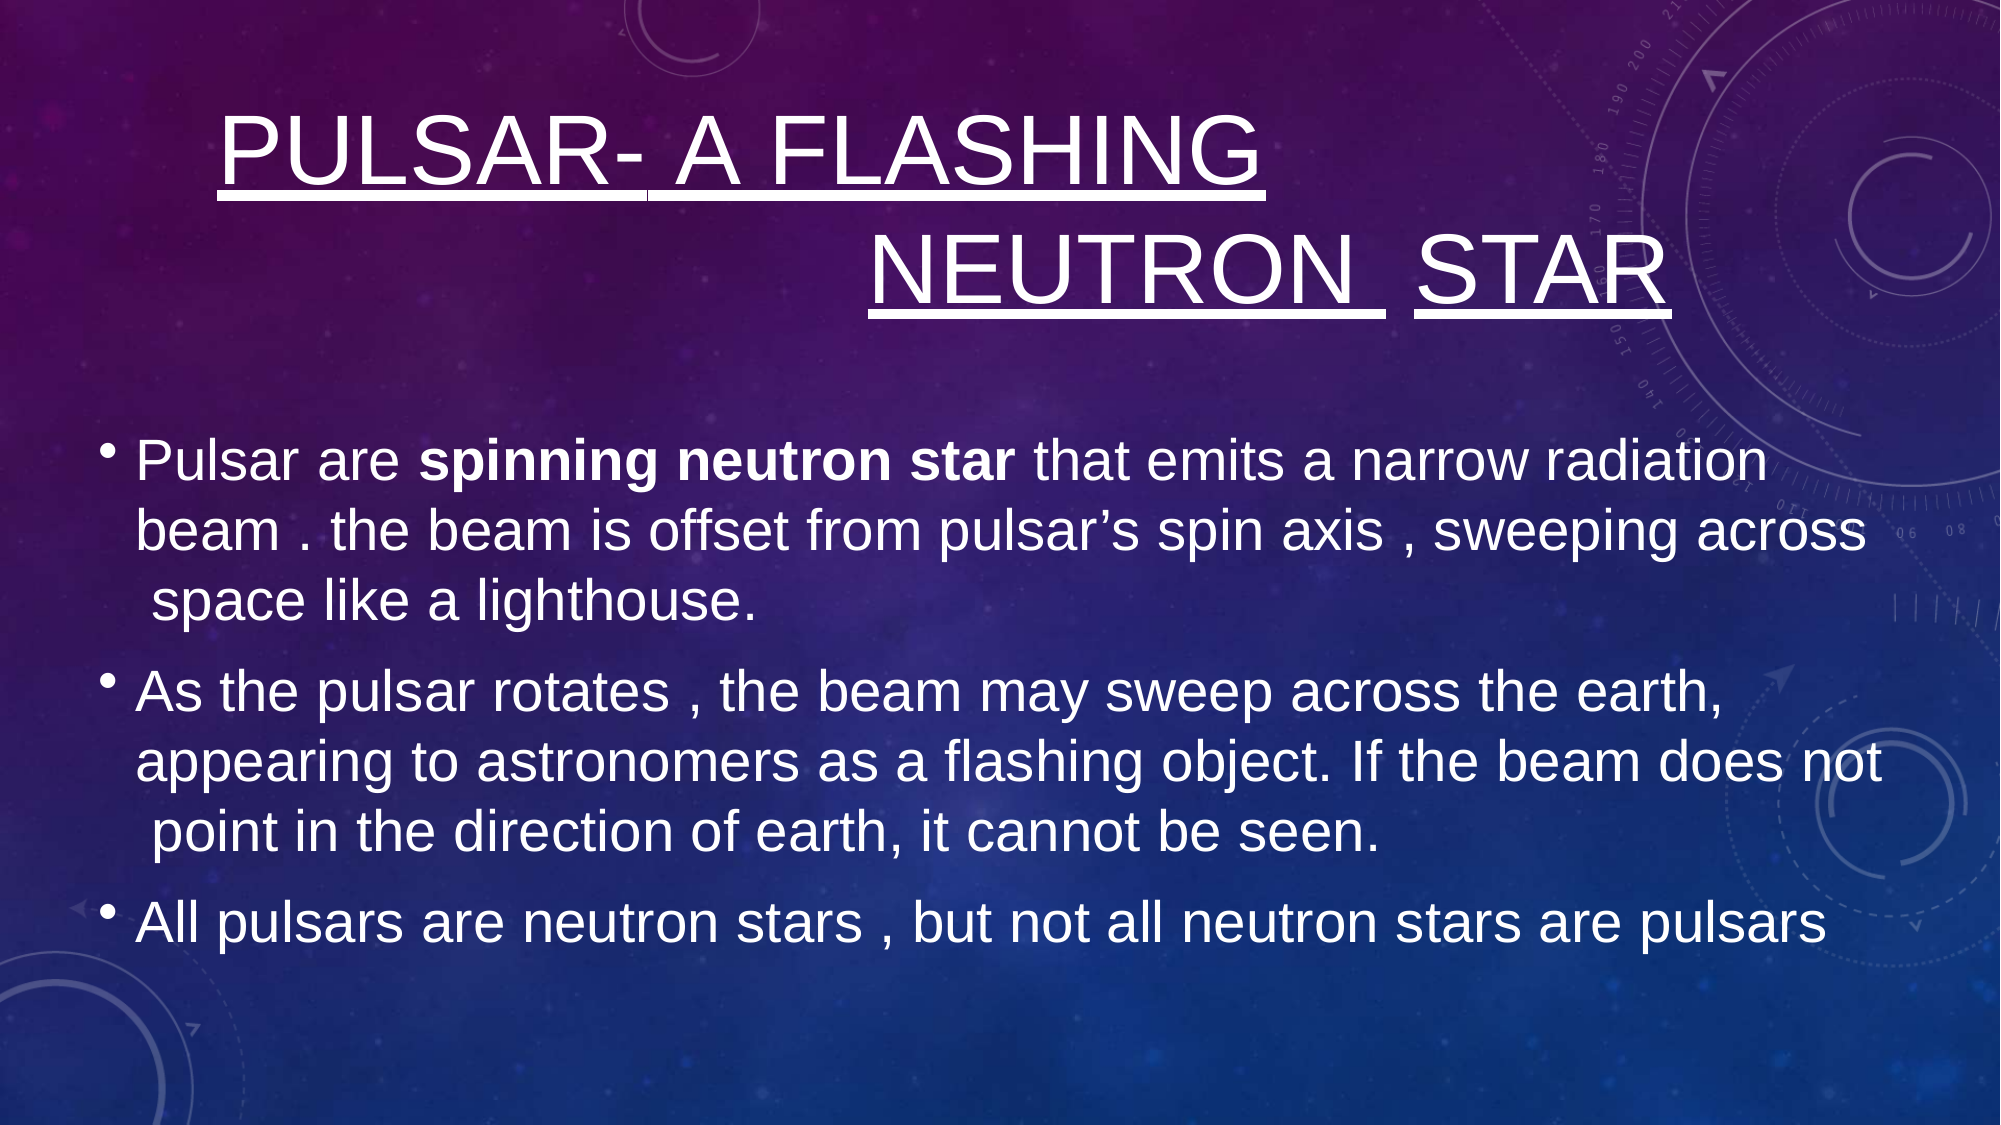

# PULSAR- A FLASHING NEUTRON  STAR
Pulsar are spinning neutron star that emits a narrow radiation  beam . the beam is offset from pulsar’s spin axis , sweeping across  space like a lighthouse.
As the pulsar rotates , the beam may sweep across the earth,  appearing to astronomers as a flashing object. If the beam does not  point in the direction of earth, it cannot be seen.
All pulsars are neutron stars , but not all neutron stars are pulsars